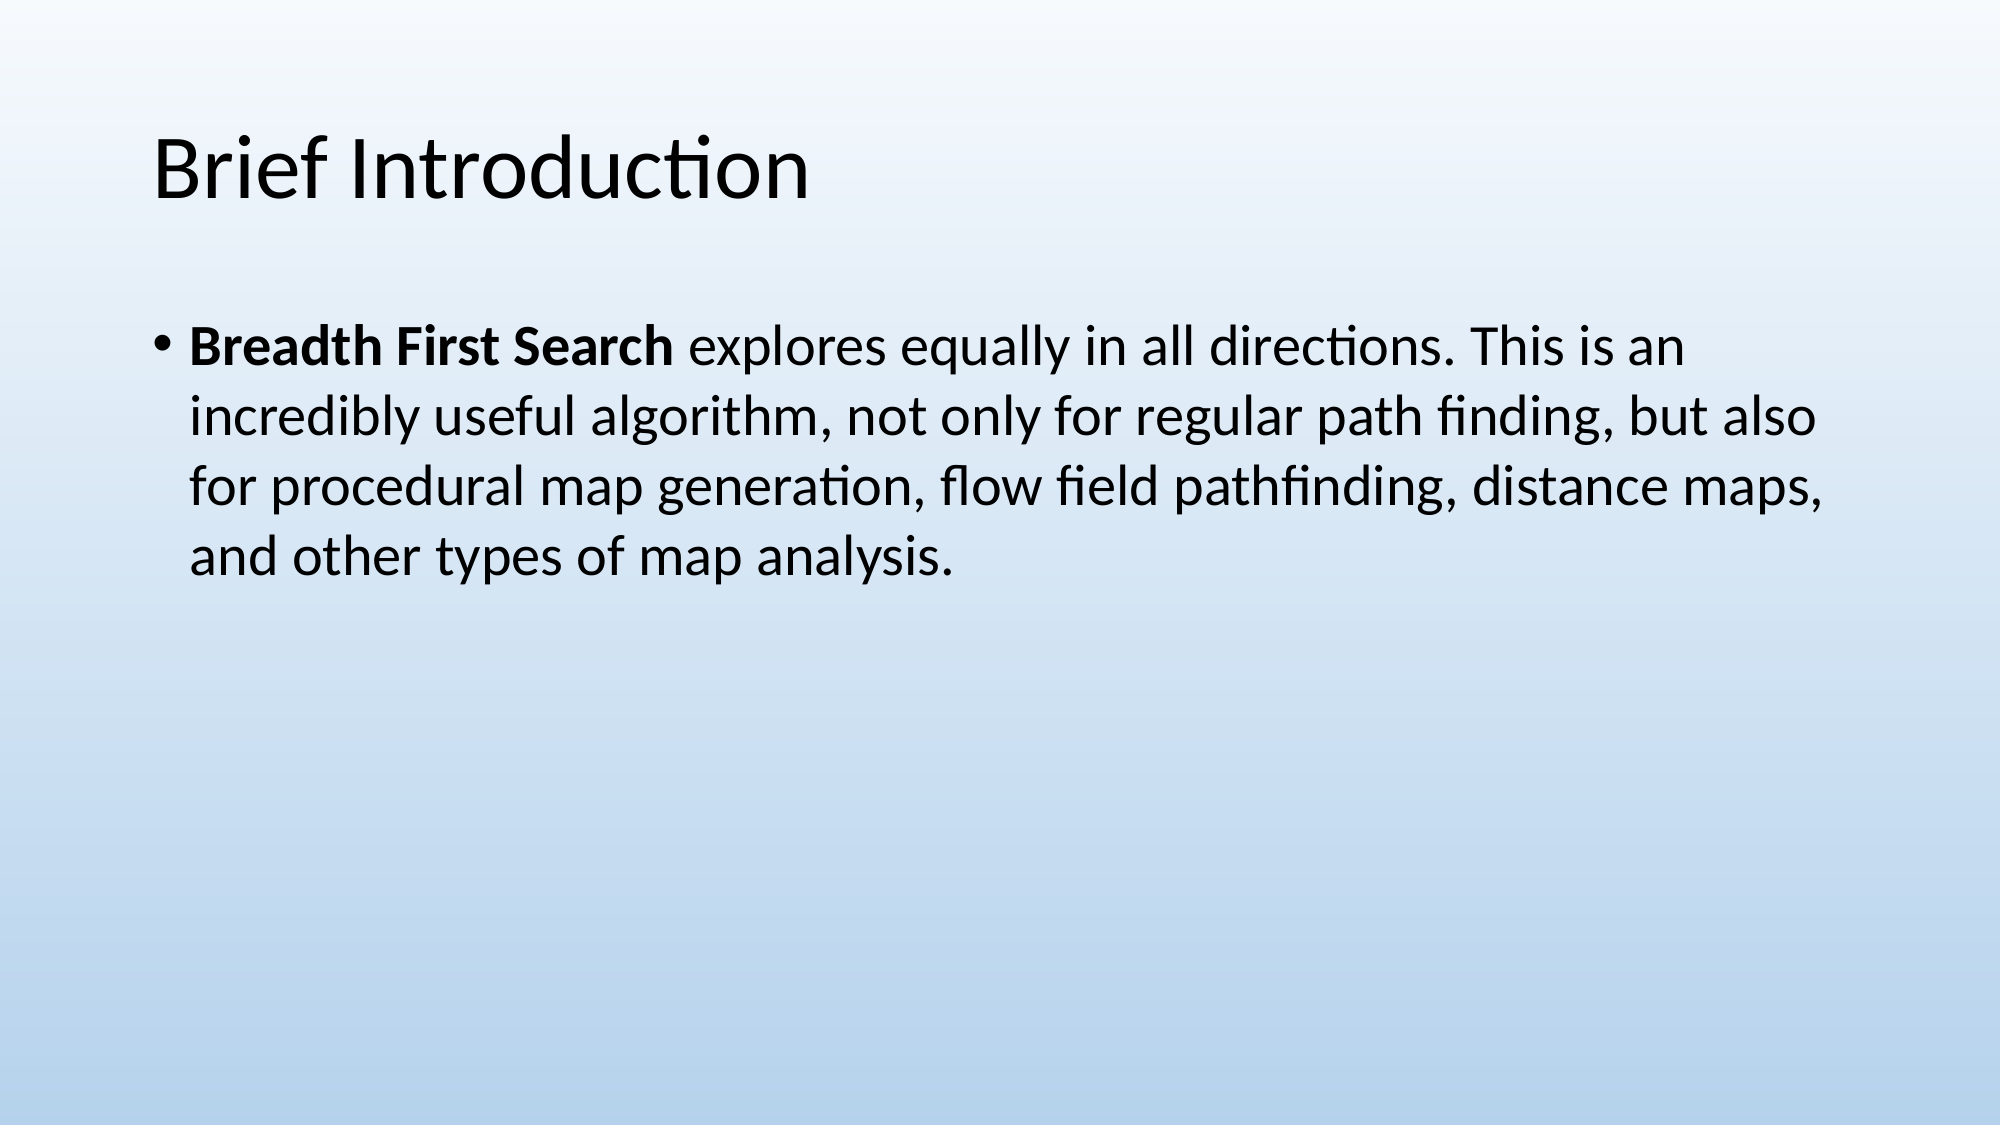

# Brief Introduction
Breadth First Search explores equally in all directions. This is an incredibly useful algorithm, not only for regular path finding, but also for procedural map generation, flow field pathfinding, distance maps, and other types of map analysis.